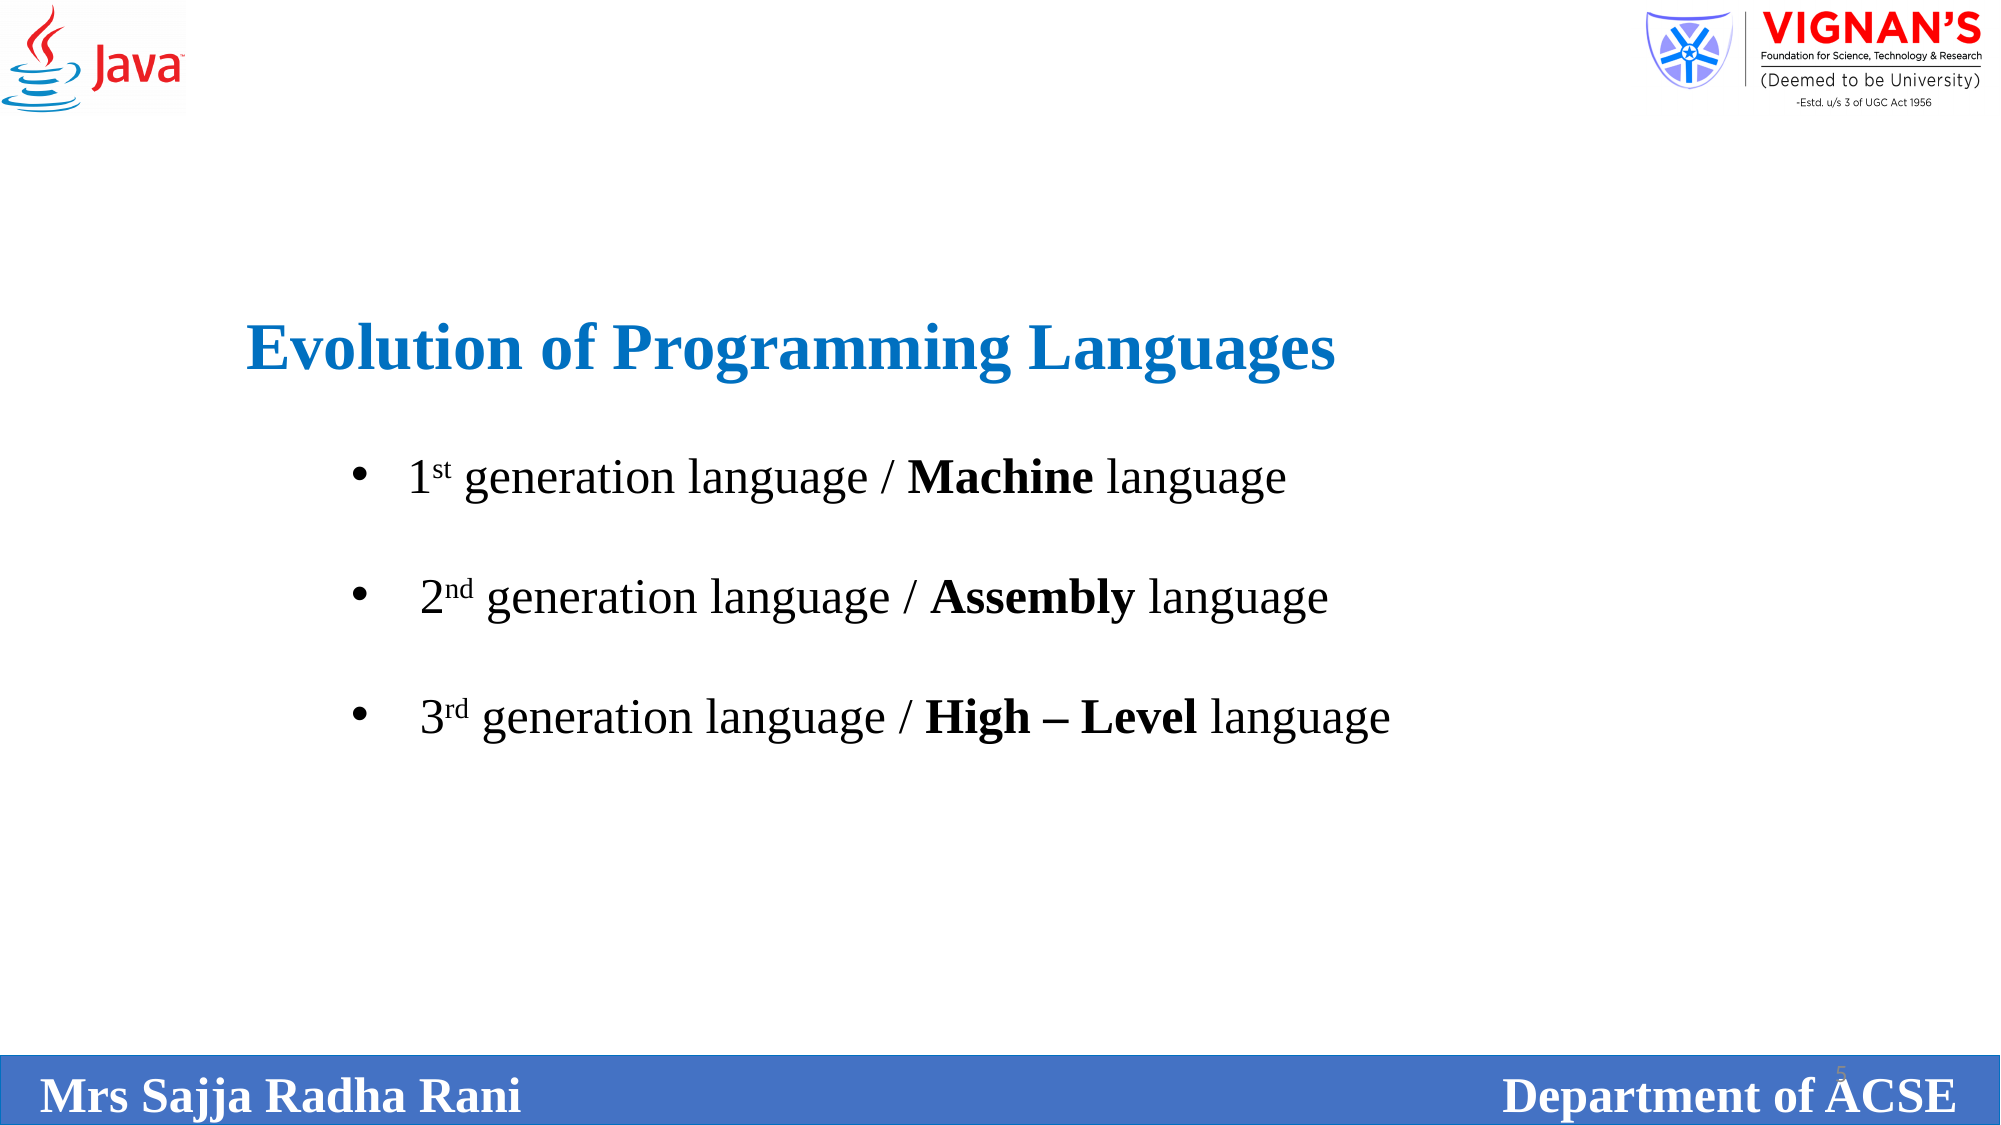

Evolution of Programming Languages
1st generation language / Machine language
 2nd generation language / Assembly language
 3rd generation language / High – Level language
5